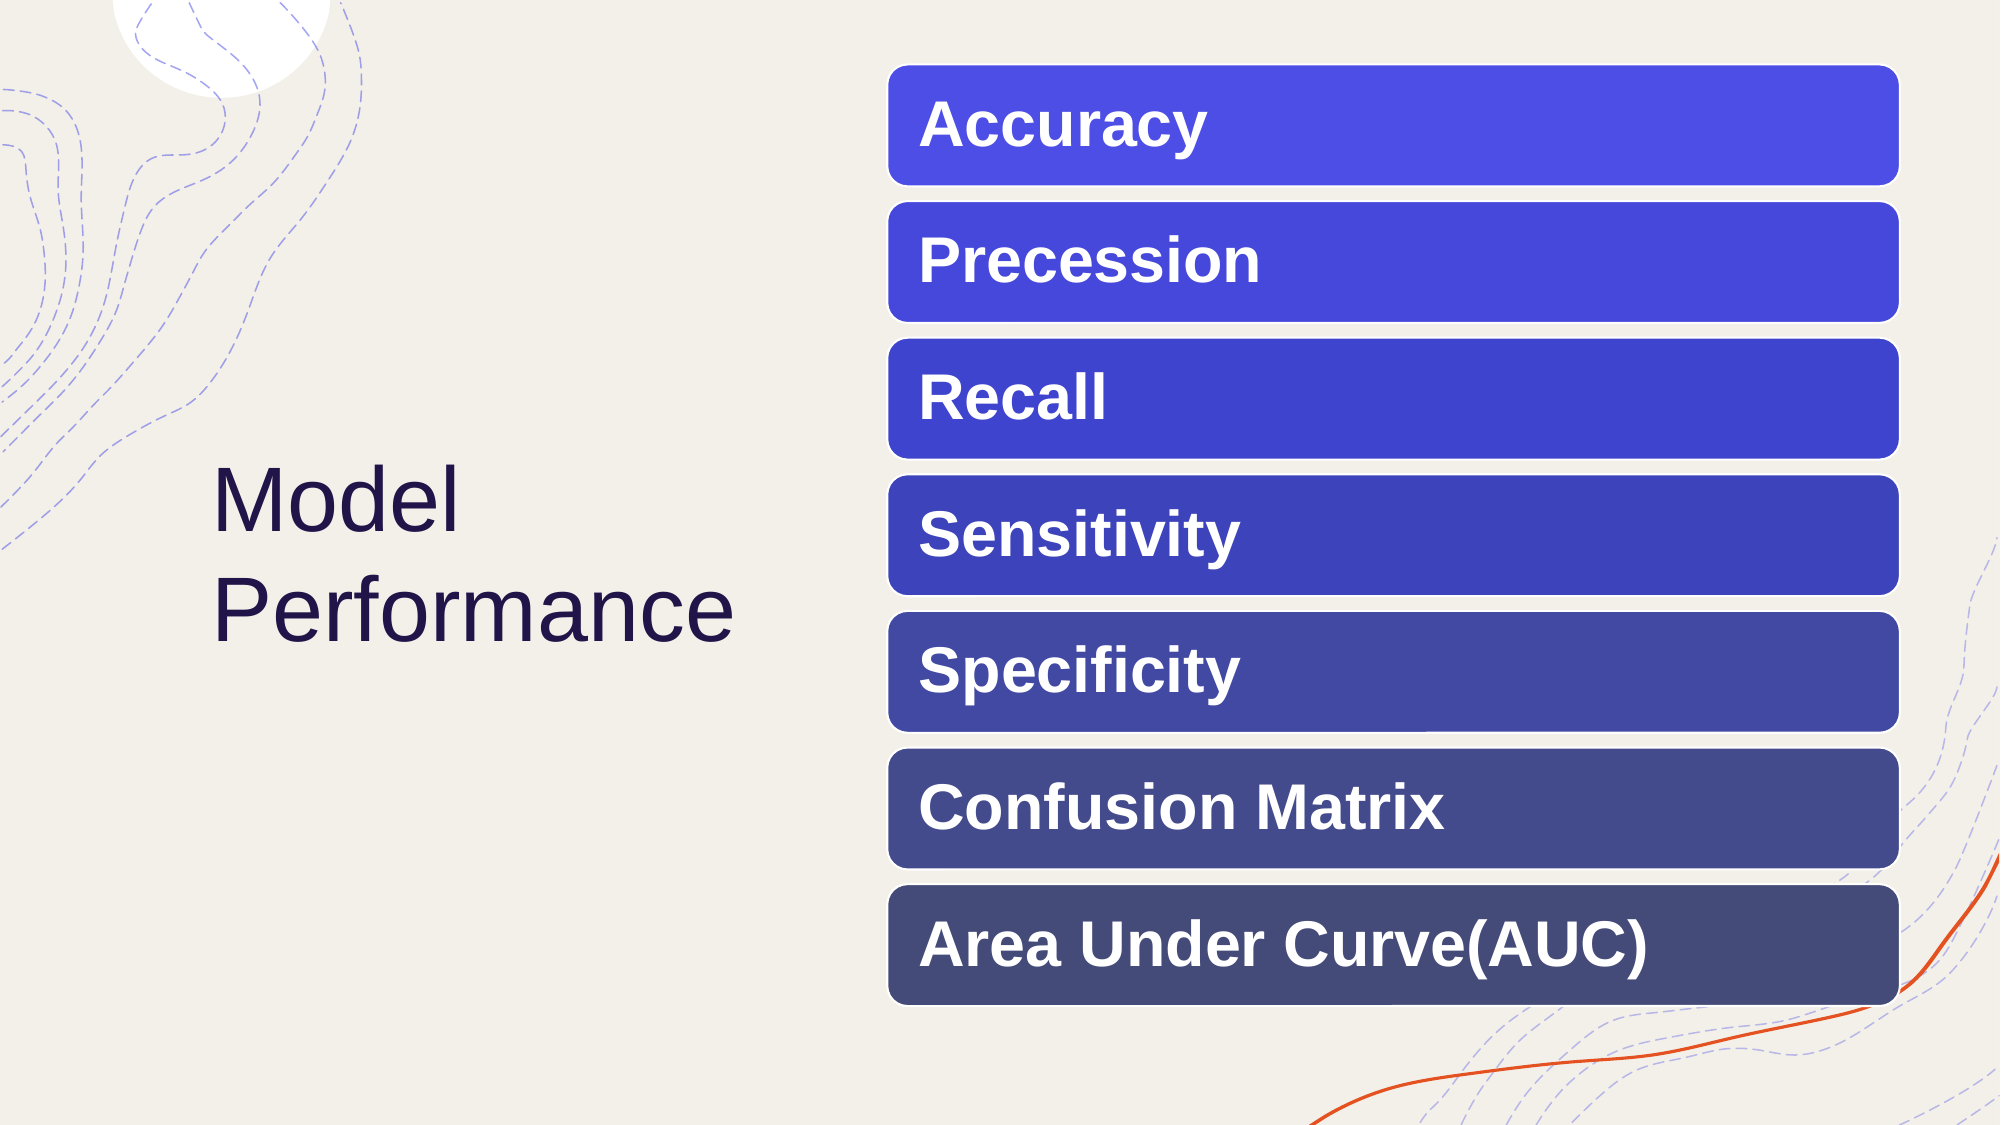

Accuracy
Precession
Recall
Sensitivity
Specificity
Confusion Matrix
Area Under Curve(AUC)
# Model Performance